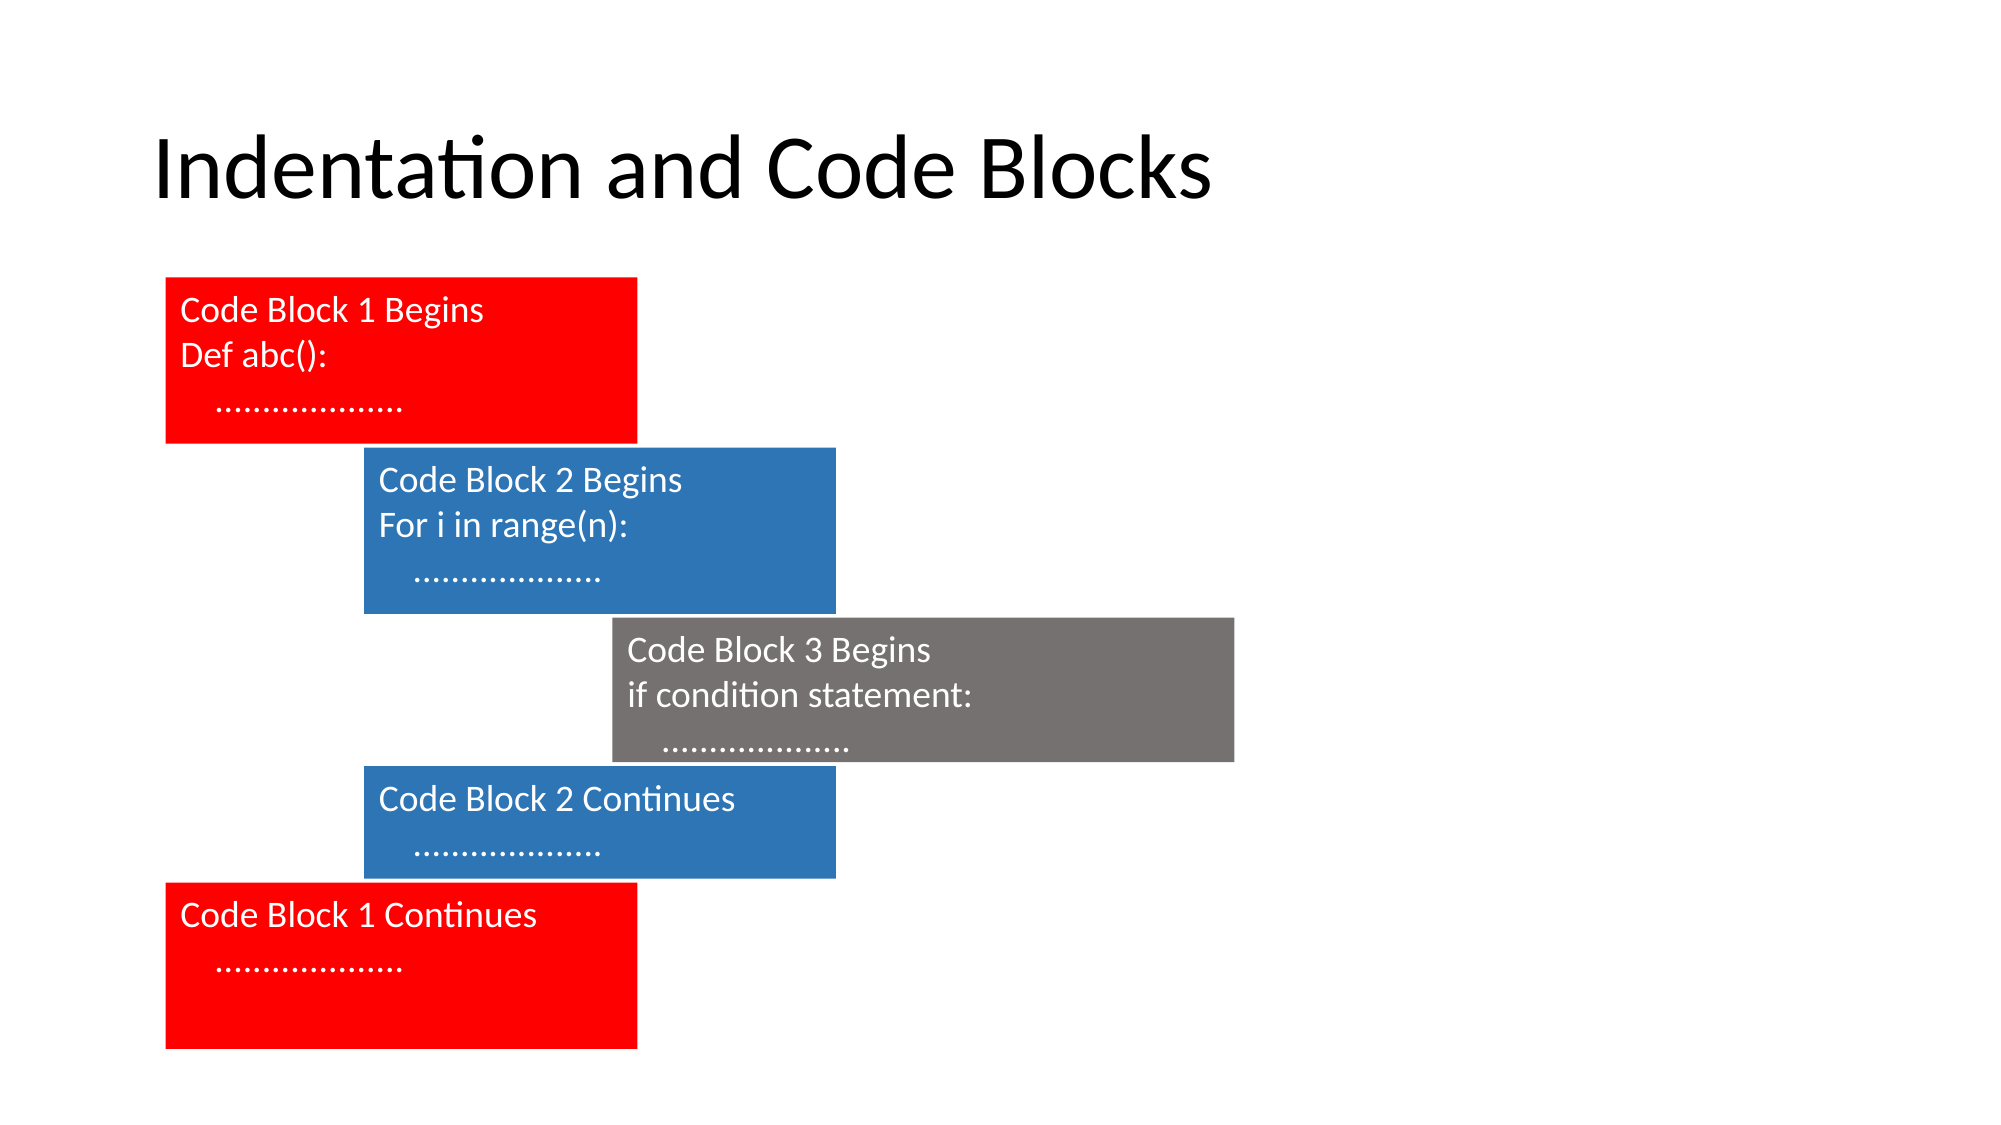

# Indentation and Code Blocks
Code Block 1 Begins
Def abc():
    ....................
Code Block 2 Begins
For i in range(n):
    ....................

Code Block 3 Begins
if condition statement:
    ....................
Code Block 2 Continues
    ....................
Code Block 1 Continues
    ....................